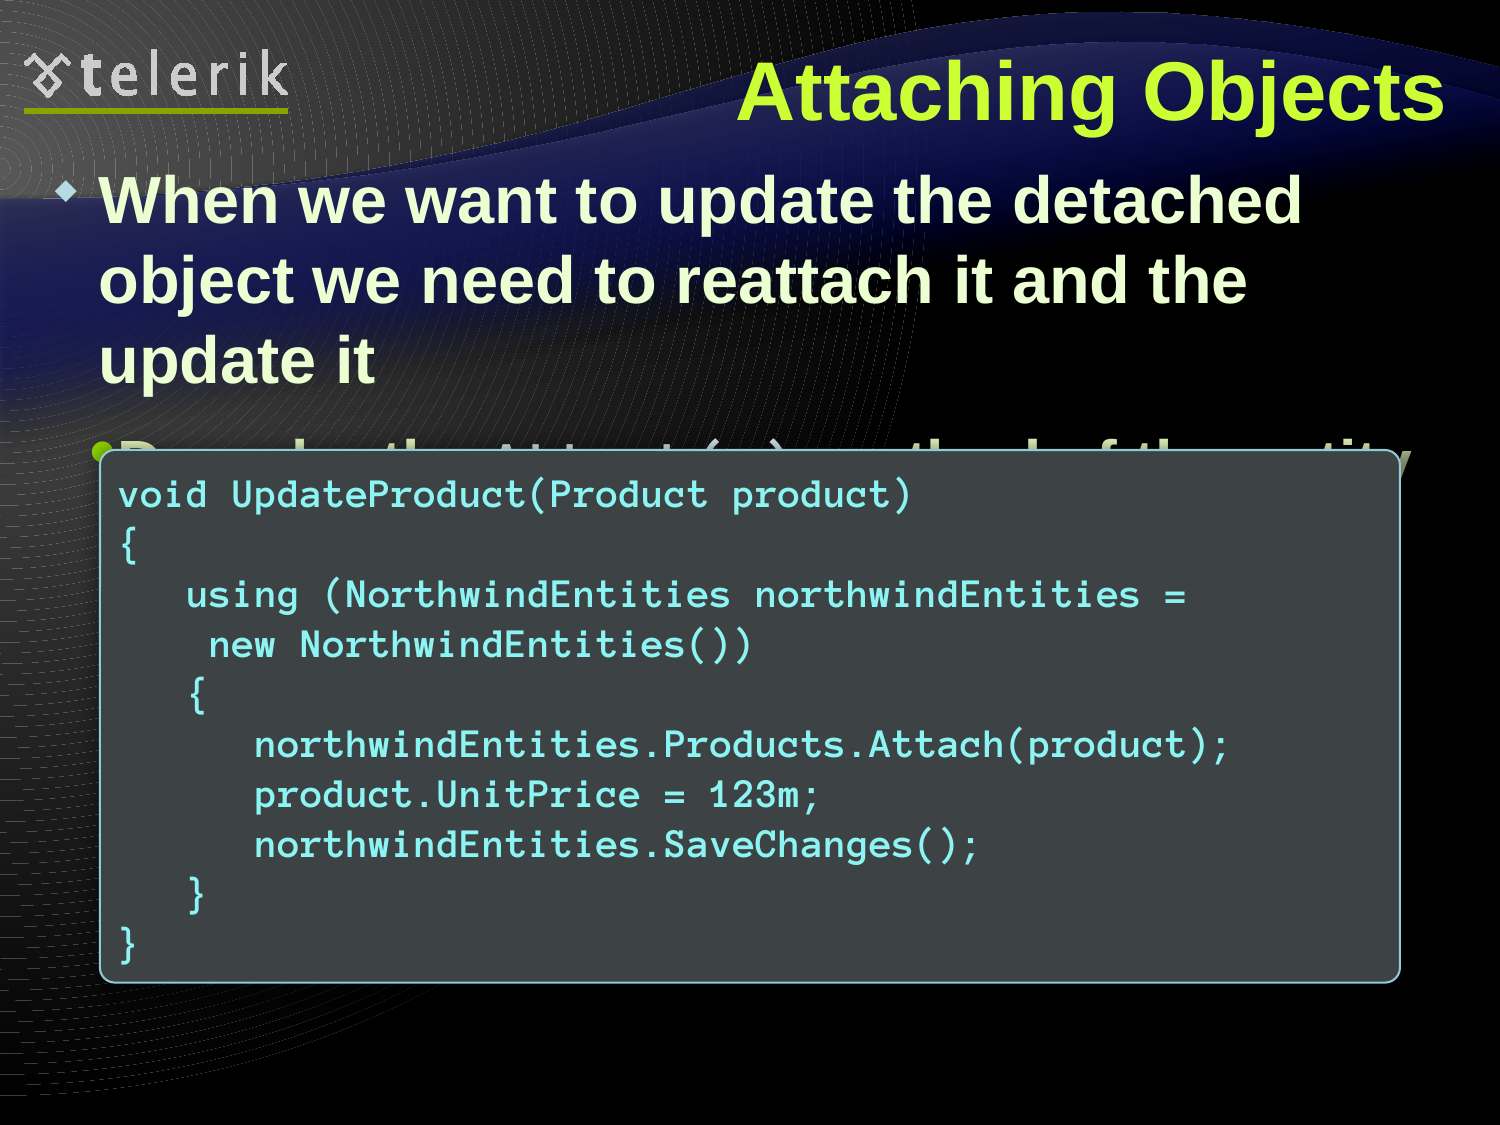

# Attaching Objects
When we want to update the detached object we need to reattach it and the update it
Done by the Attach(…) method of the entity set
void UpdateProduct(Product product)
{
   using (NorthwindEntities northwindEntities =
    new NorthwindEntities())
   {
      northwindEntities.Products.Attach(product);
      product.UnitPrice = 123m;
      northwindEntities.SaveChanges();
   }
}